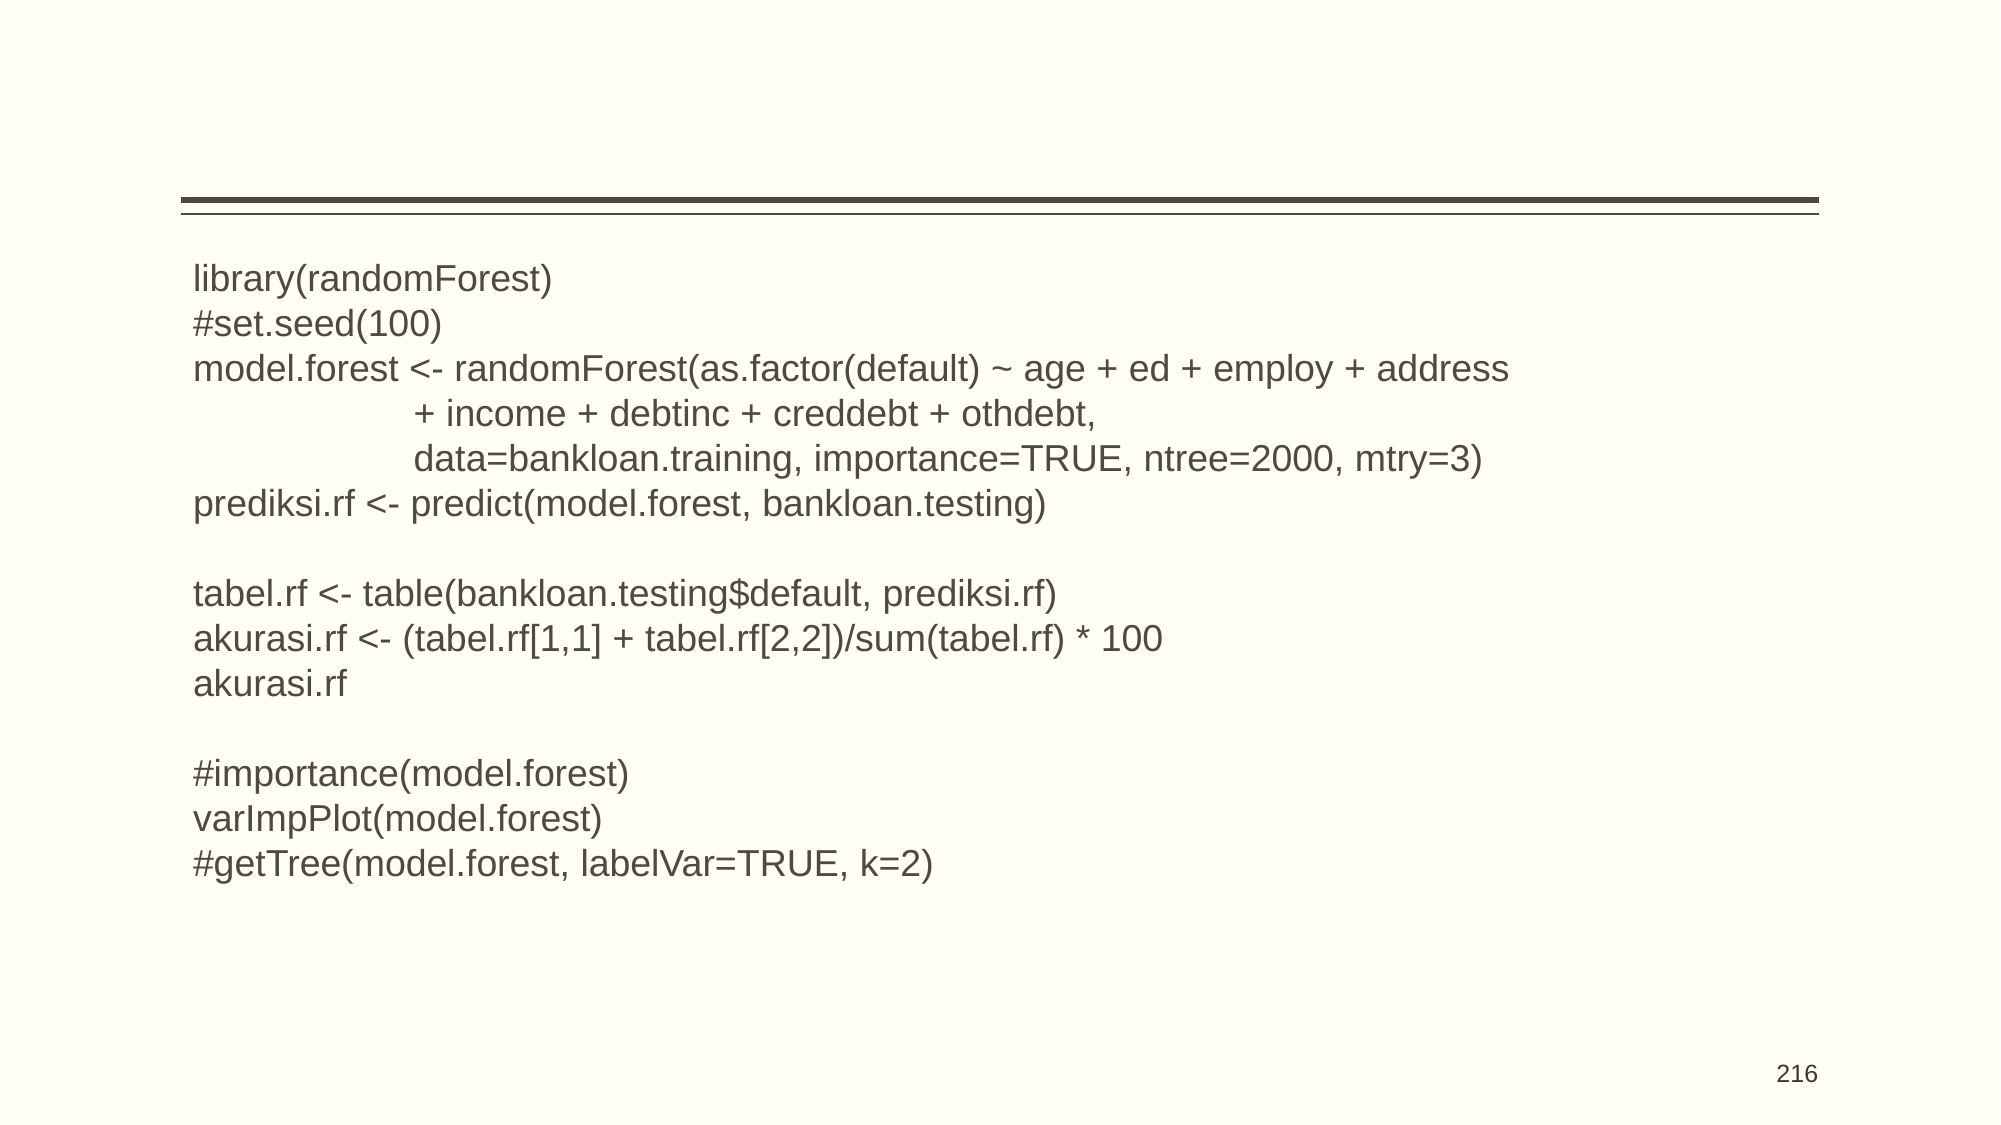

library(randomForest)
#set.seed(100)
model.forest <- randomForest(as.factor(default) ~ age + ed + employ + address
                     + income + debtinc + creddebt + othdebt,
                     data=bankloan.training, importance=TRUE, ntree=2000, mtry=3)
prediksi.rf <- predict(model.forest, bankloan.testing)

tabel.rf <- table(bankloan.testing$default, prediksi.rf)
akurasi.rf <- (tabel.rf[1,1] + tabel.rf[2,2])/sum(tabel.rf) * 100
akurasi.rf

#importance(model.forest)
varImpPlot(model.forest)
#getTree(model.forest, labelVar=TRUE, k=2)
216